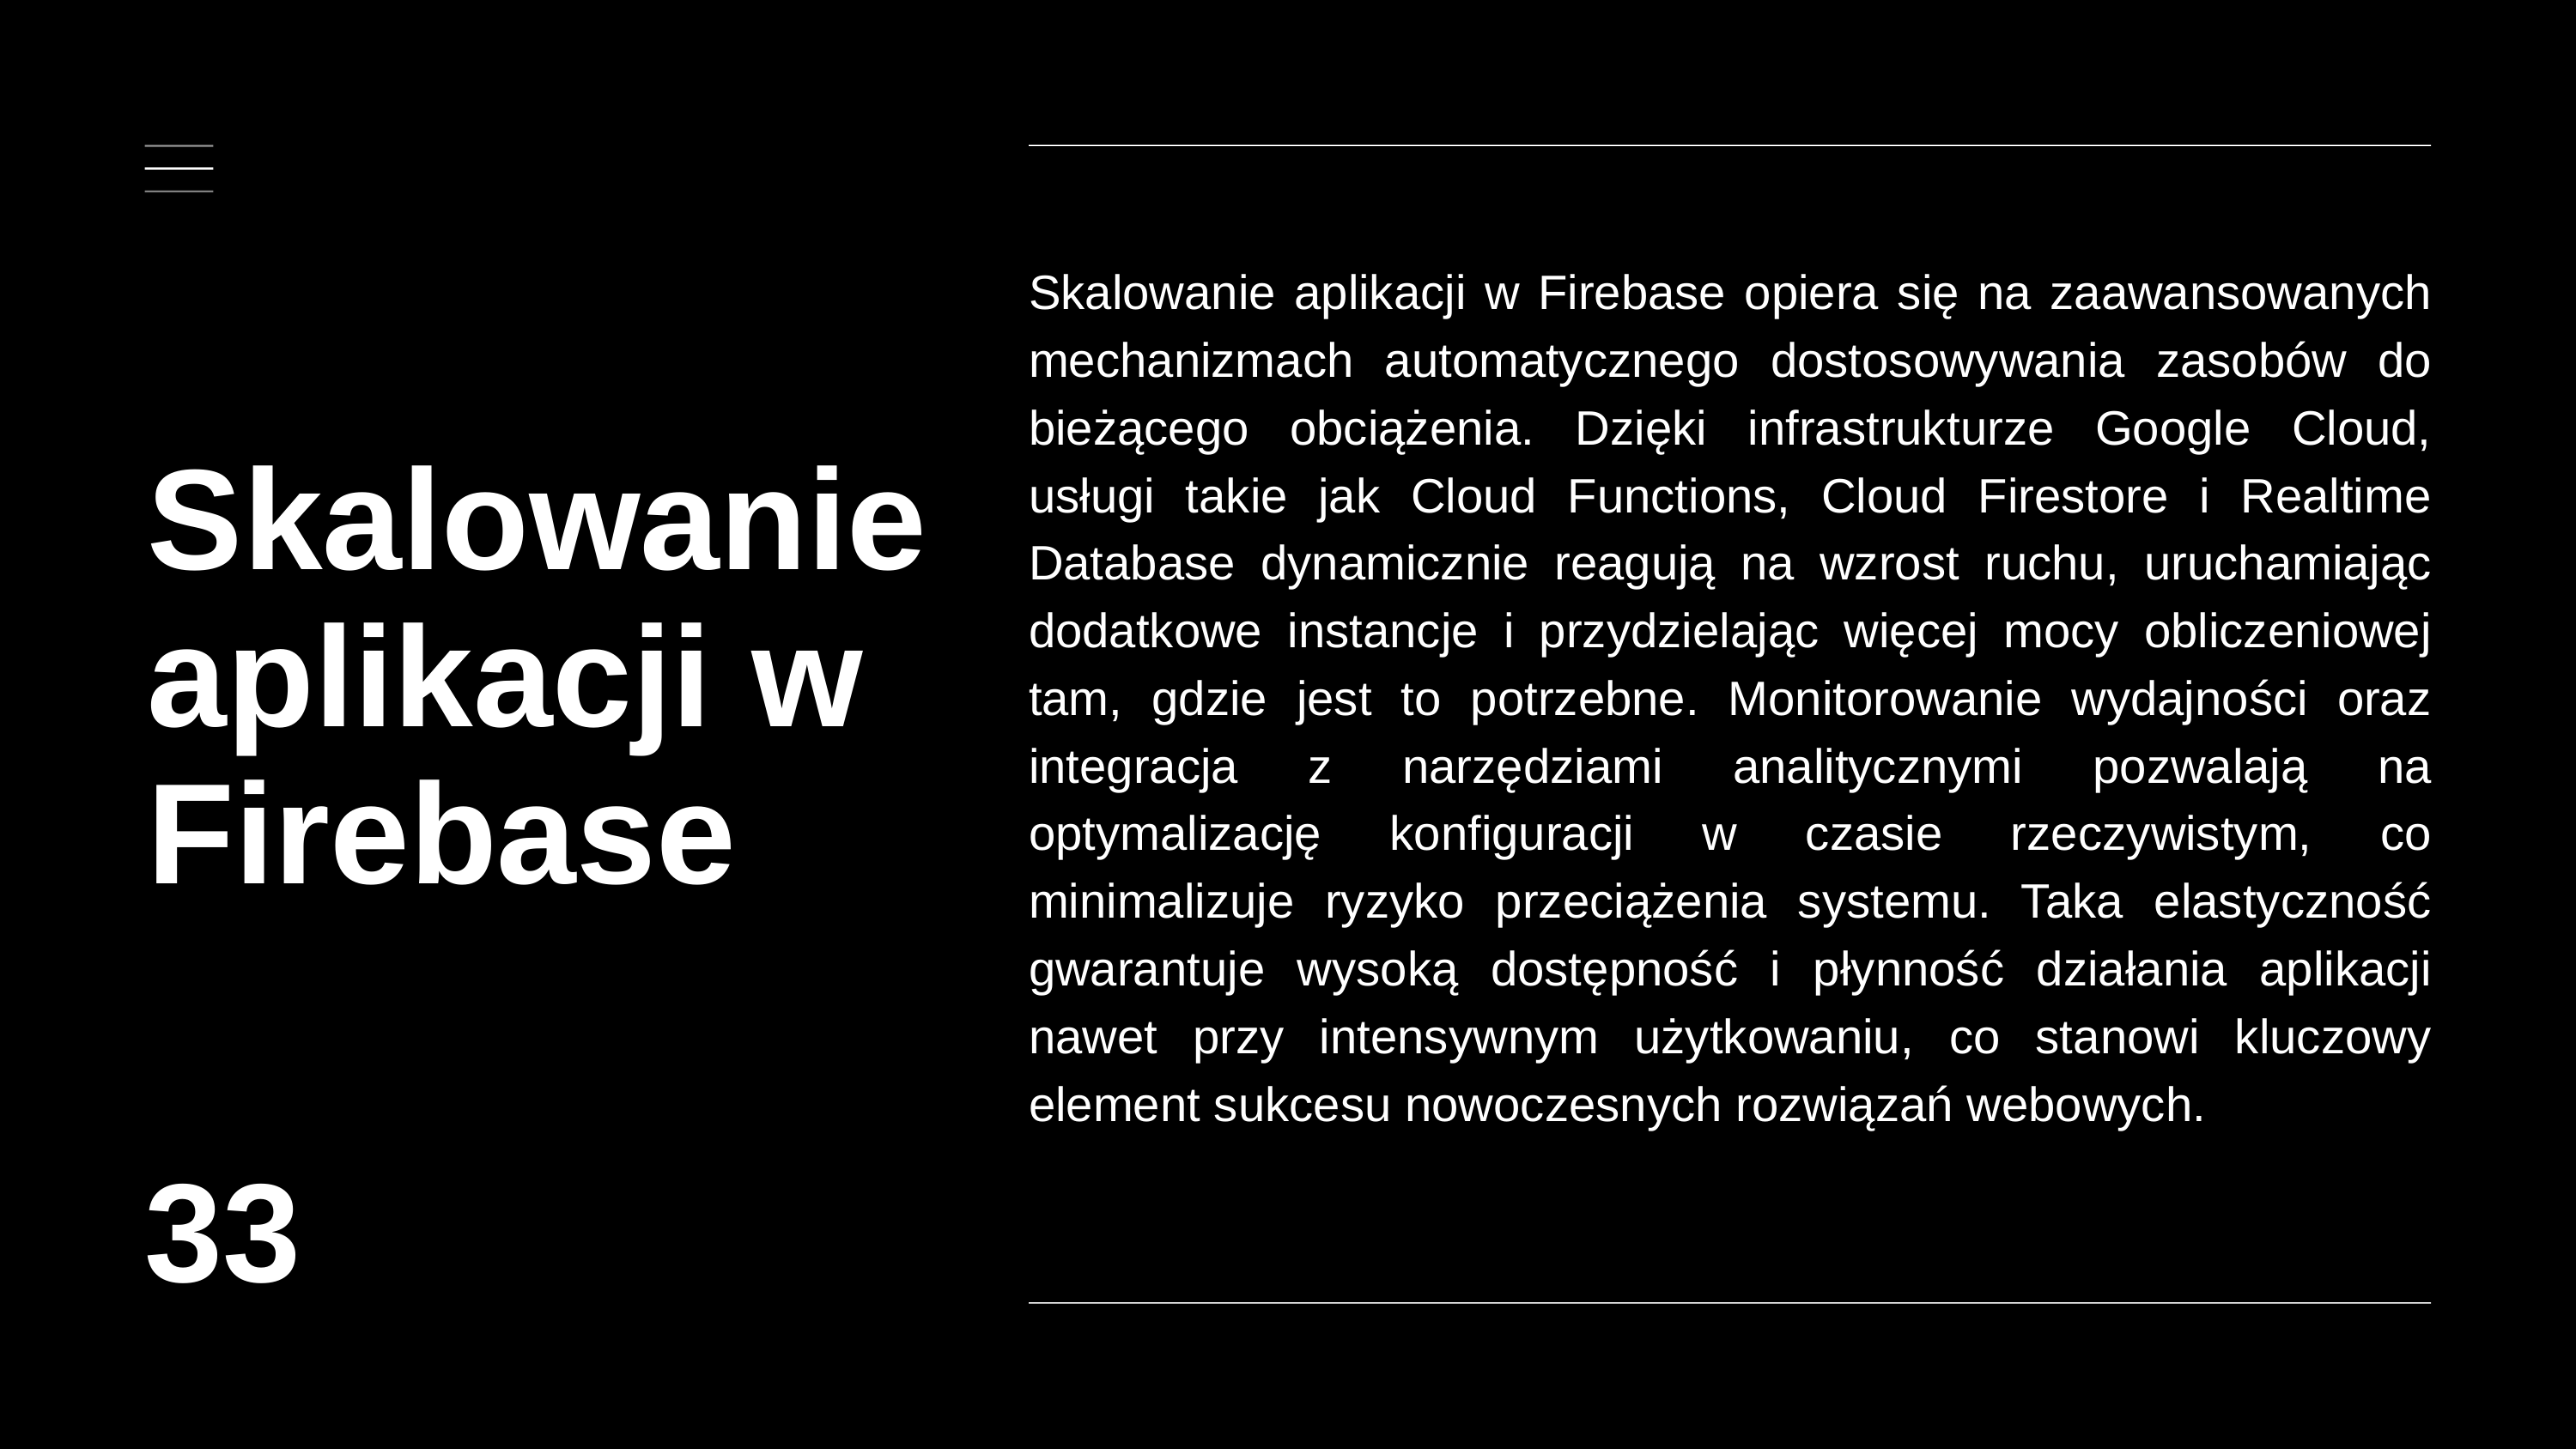

Skalowanie aplikacji w Firebase opiera się na zaawansowanych mechanizmach automatycznego dostosowywania zasobów do bieżącego obciążenia. Dzięki infrastrukturze Google Cloud, usługi takie jak Cloud Functions, Cloud Firestore i Realtime Database dynamicznie reagują na wzrost ruchu, uruchamiając dodatkowe instancje i przydzielając więcej mocy obliczeniowej tam, gdzie jest to potrzebne. Monitorowanie wydajności oraz integracja z narzędziami analitycznymi pozwalają na optymalizację konfiguracji w czasie rzeczywistym, co minimalizuje ryzyko przeciążenia systemu. Taka elastyczność gwarantuje wysoką dostępność i płynność działania aplikacji nawet przy intensywnym użytkowaniu, co stanowi kluczowy element sukcesu nowoczesnych rozwiązań webowych.
Skalowanie aplikacji w Firebase
33